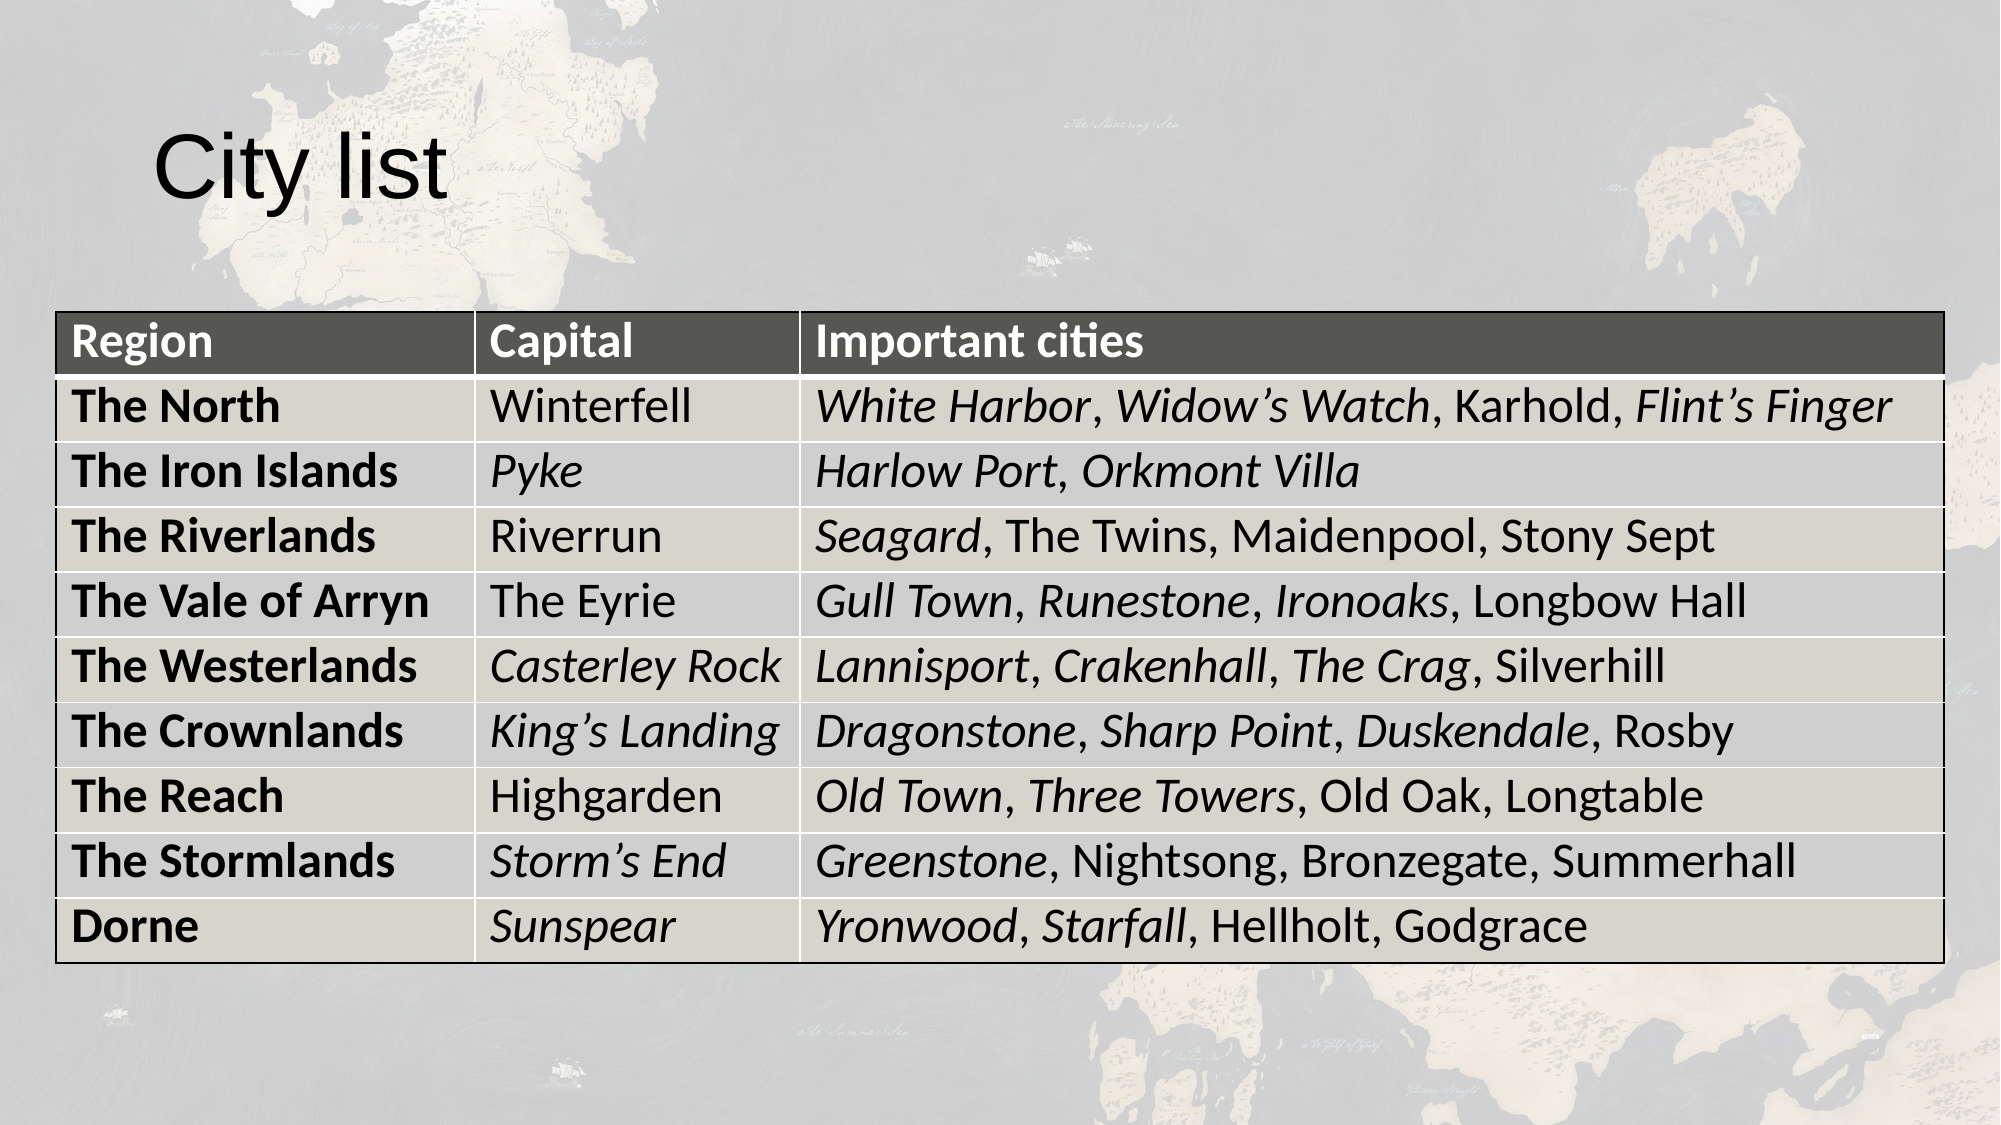

# City list
| Region | Capital | Important cities |
| --- | --- | --- |
| The North | Winterfell | White Harbor, Widow’s Watch, Karhold, Flint’s Finger |
| The Iron Islands | Pyke | Harlow Port, Orkmont Villa |
| The Riverlands | Riverrun | Seagard, The Twins, Maidenpool, Stony Sept |
| The Vale of Arryn | The Eyrie | Gull Town, Runestone, Ironoaks, Longbow Hall |
| The Westerlands | Casterley Rock | Lannisport, Crakenhall, The Crag, Silverhill |
| The Crownlands | King’s Landing | Dragonstone, Sharp Point, Duskendale, Rosby |
| The Reach | Highgarden | Old Town, Three Towers, Old Oak, Longtable |
| The Stormlands | Storm’s End | Greenstone, Nightsong, Bronzegate, Summerhall |
| Dorne | Sunspear | Yronwood, Starfall, Hellholt, Godgrace |